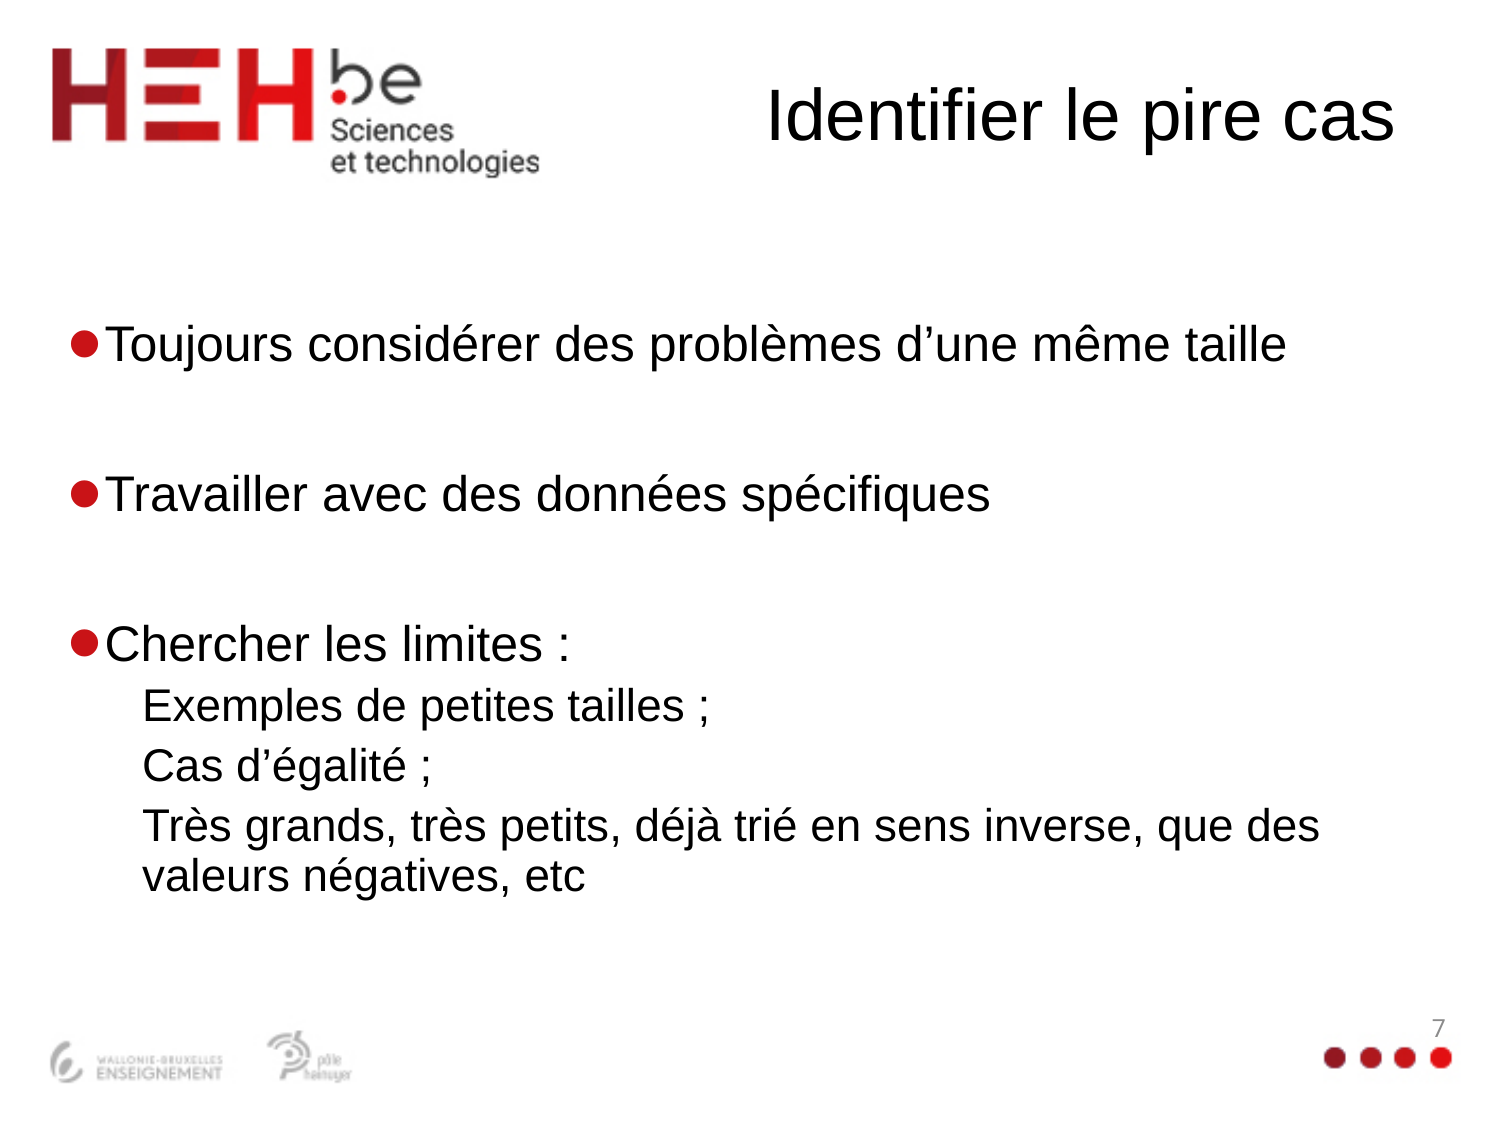

# Identifier le pire cas
Toujours considérer des problèmes d’une même taille

Travailler avec des données spécifiques

Chercher les limites :
Exemples de petites tailles ;
Cas d’égalité ;
Très grands, très petits, déjà trié en sens inverse, que des valeurs négatives, etc
7